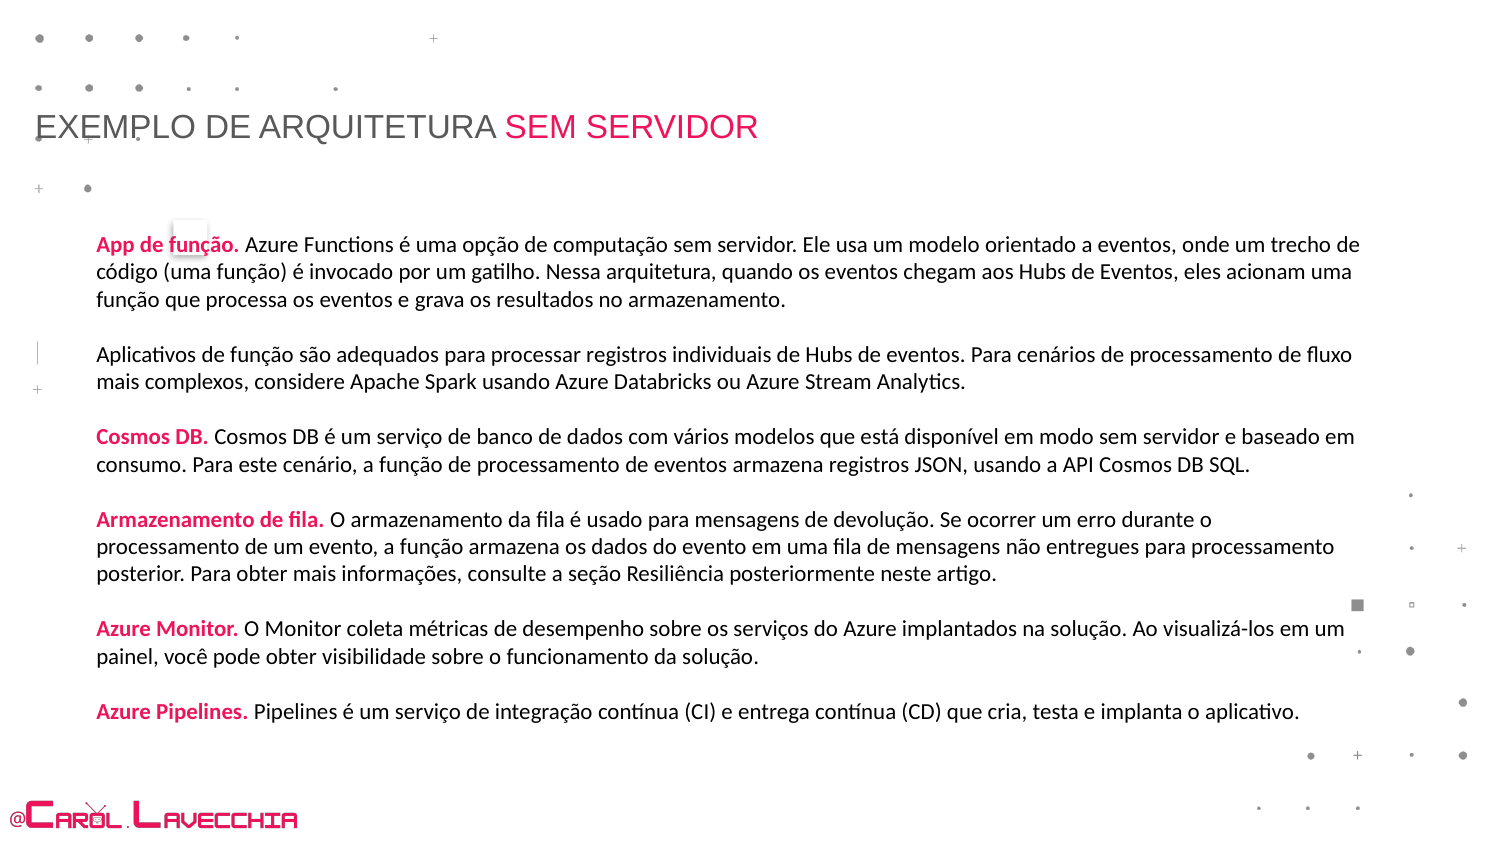

EXEMPLO DE ARQUITETURA SEM SERVIDOR
App de função. Azure Functions é uma opção de computação sem servidor. Ele usa um modelo orientado a eventos, onde um trecho de código (uma função) é invocado por um gatilho. Nessa arquitetura, quando os eventos chegam aos Hubs de Eventos, eles acionam uma função que processa os eventos e grava os resultados no armazenamento.

Aplicativos de função são adequados para processar registros individuais de Hubs de eventos. Para cenários de processamento de fluxo mais complexos, considere Apache Spark usando Azure Databricks ou Azure Stream Analytics.

Cosmos DB. Cosmos DB é um serviço de banco de dados com vários modelos que está disponível em modo sem servidor e baseado em consumo. Para este cenário, a função de processamento de eventos armazena registros JSON, usando a API Cosmos DB SQL.

Armazenamento de fila. O armazenamento da fila é usado para mensagens de devolução. Se ocorrer um erro durante o processamento de um evento, a função armazena os dados do evento em uma fila de mensagens não entregues para processamento posterior. Para obter mais informações, consulte a seção Resiliência posteriormente neste artigo.

Azure Monitor. O Monitor coleta métricas de desempenho sobre os serviços do Azure implantados na solução. Ao visualizá-los em um painel, você pode obter visibilidade sobre o funcionamento da solução.

Azure Pipelines. Pipelines é um serviço de integração contínua (CI) e entrega contínua (CD) que cria, testa e implanta o aplicativo.